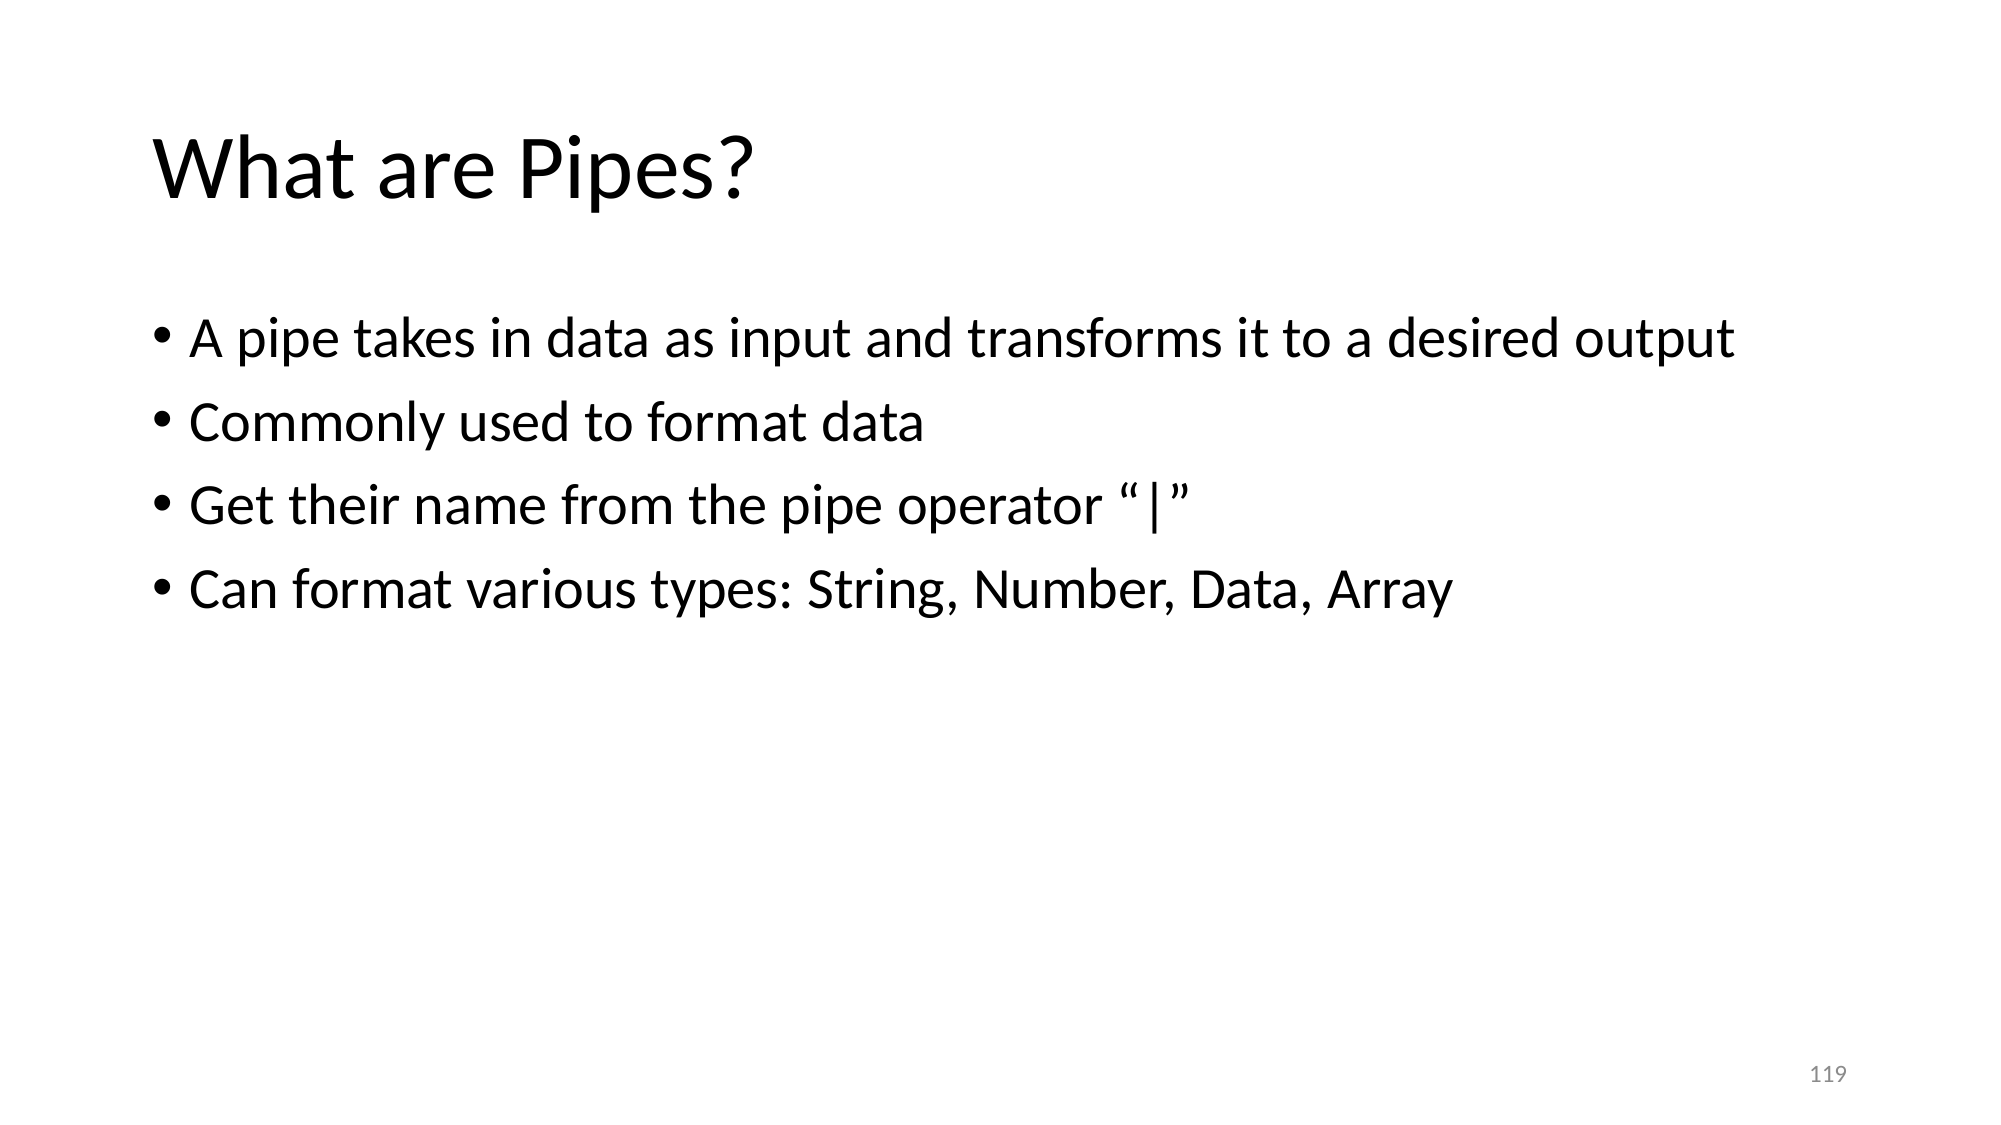

# What are Pipes?
A pipe takes in data as input and transforms it to a desired output
Commonly used to format data
Get their name from the pipe operator “|”
Can format various types: String, Number, Data, Array
119